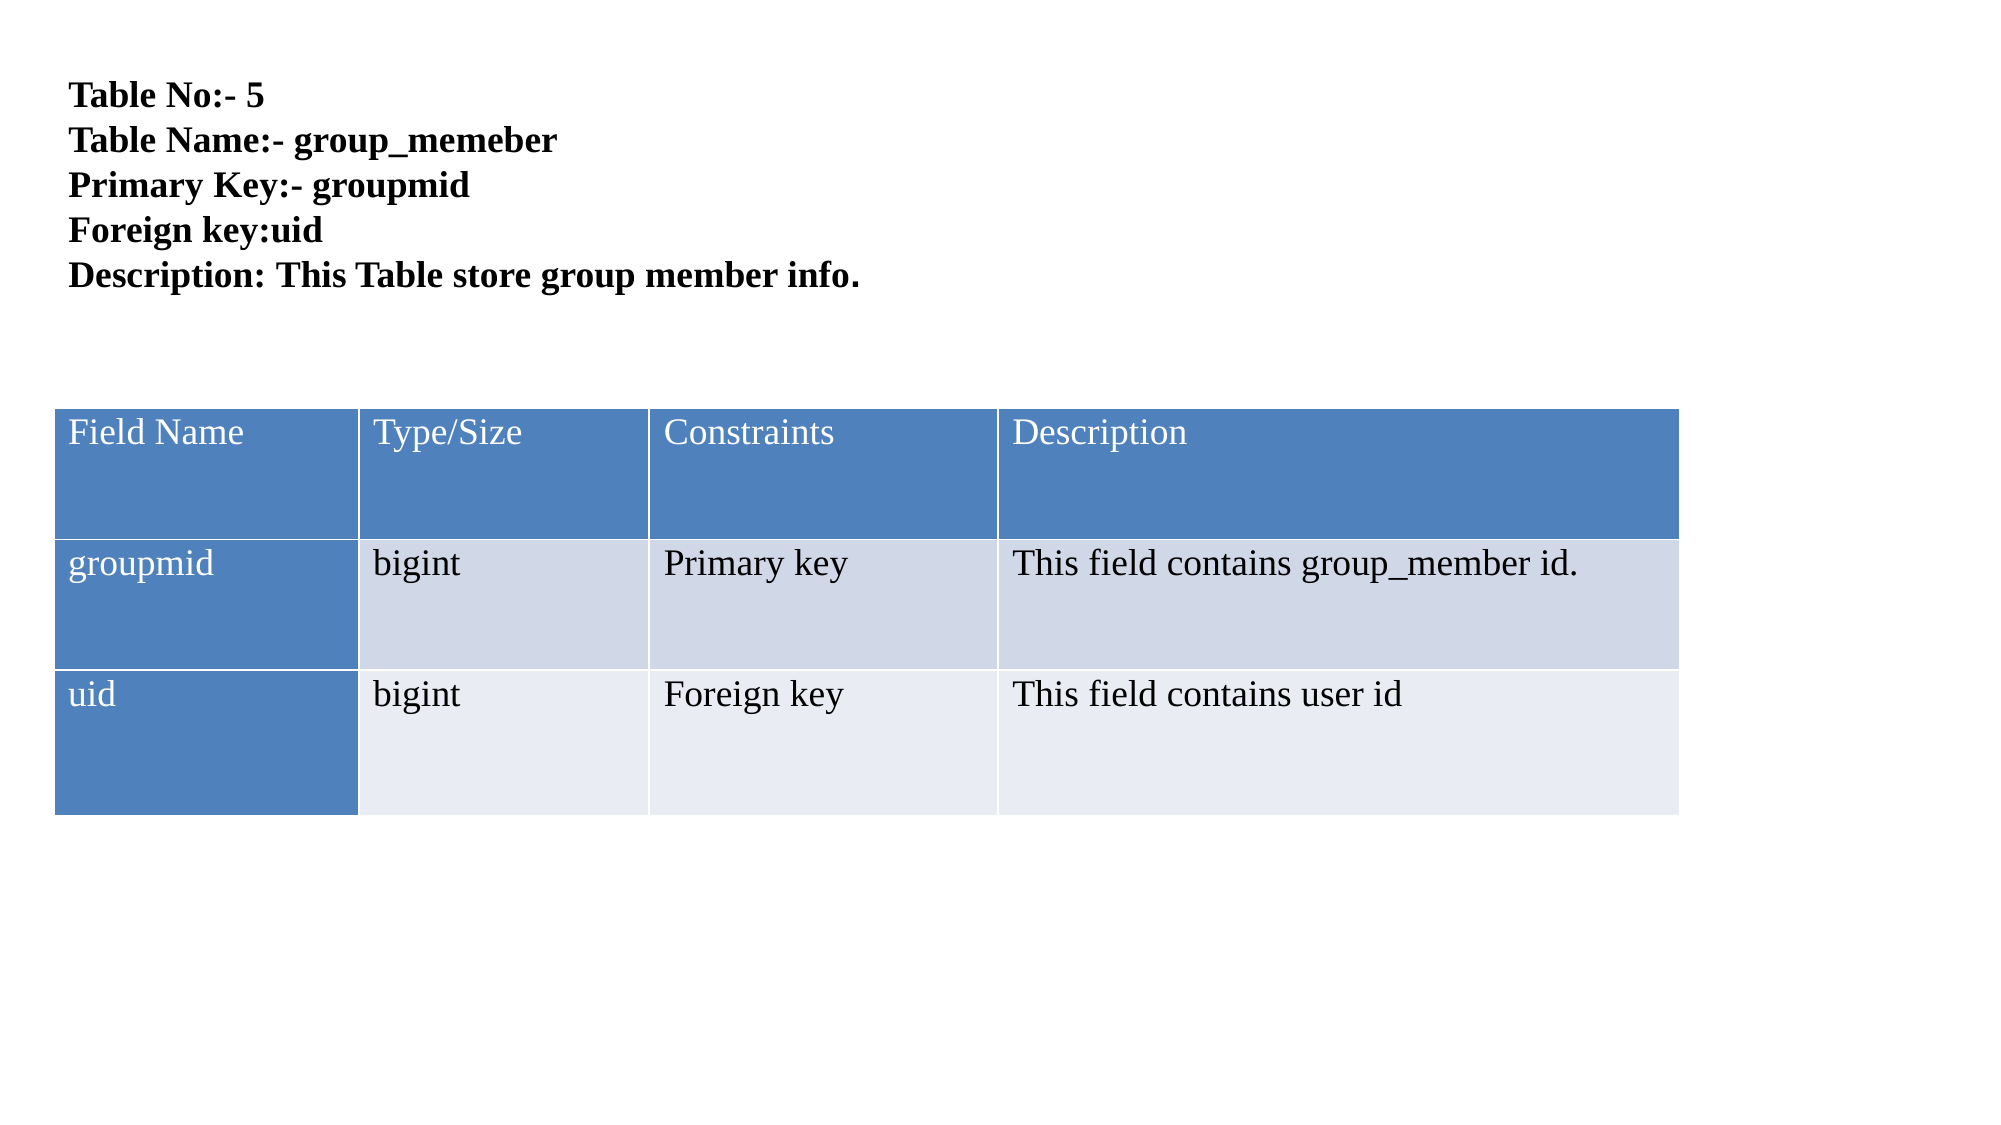

Table No:- 5
Table Name:- group_memeber
Primary Key:- groupmid
Foreign key:uid
Description: This Table store group member info.

| Field Name | Type/Size | Constraints | Description |
| --- | --- | --- | --- |
| groupmid | bigint | Primary key | This field contains group\_member id. |
| uid | bigint | Foreign key | This field contains user id |